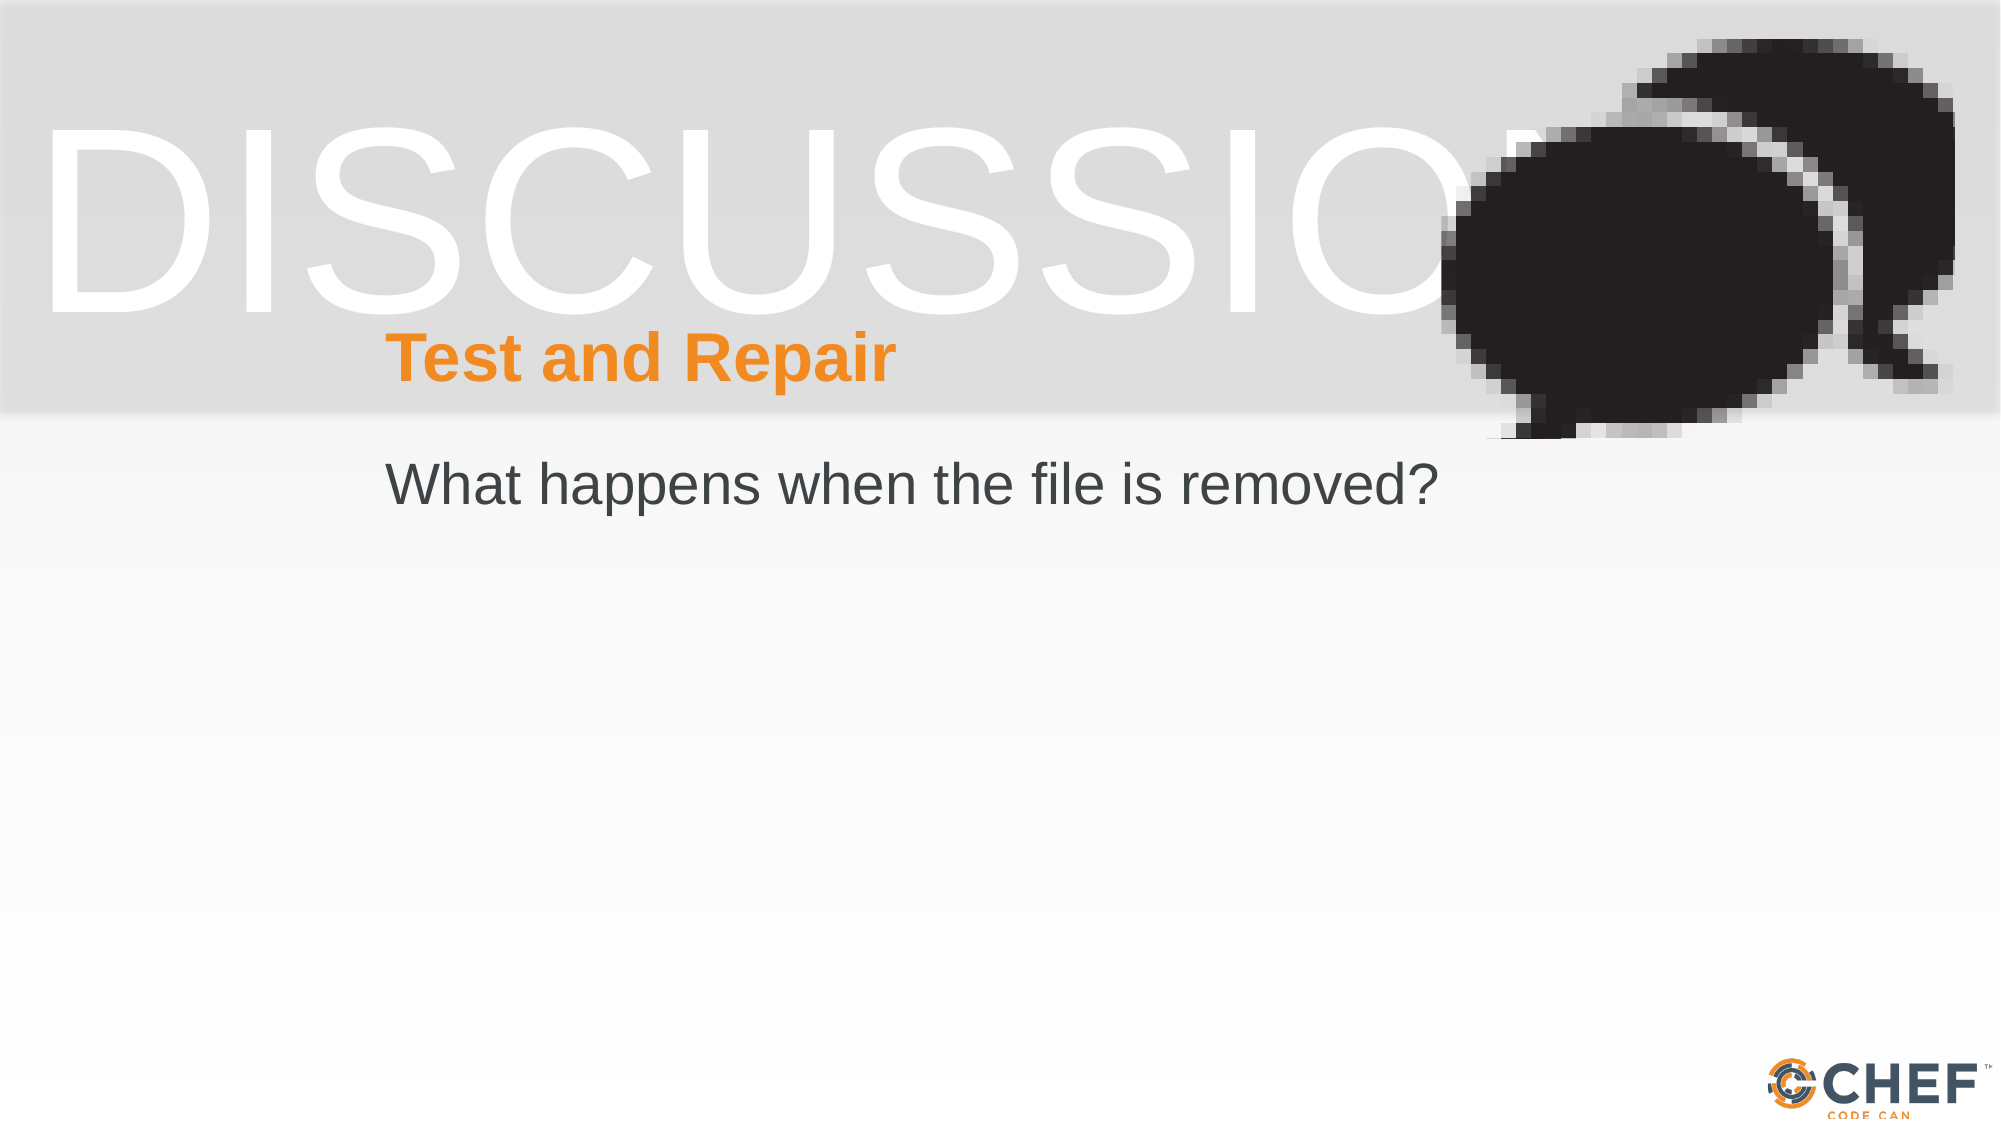

# Test and Repair
What happens when the file is removed?